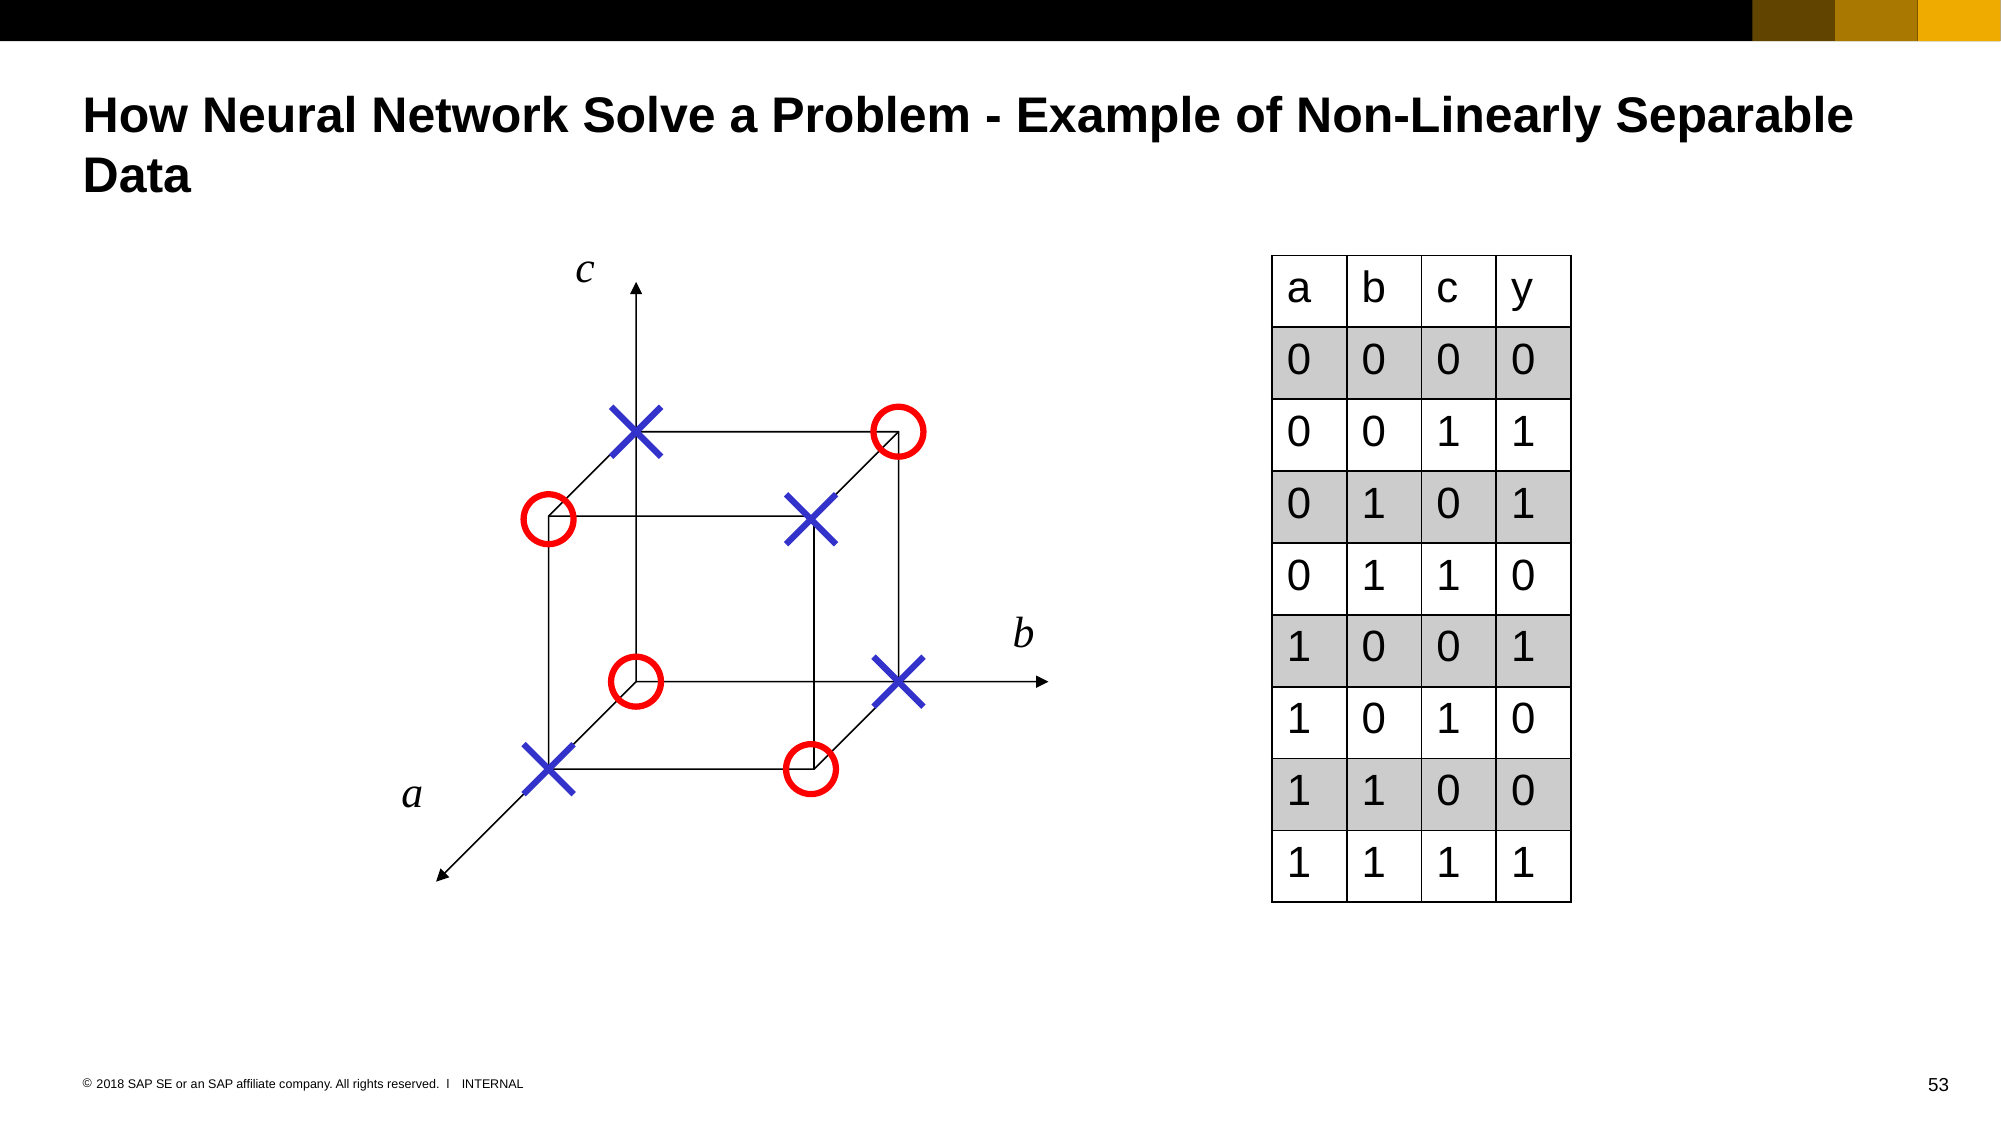

# How Neural Network Solve a Problem - Example of Non-Linearly Separable Data
c

b

a
| a | b | c | y |
| --- | --- | --- | --- |
| 0 | 0 | 0 | 0 |
| 0 | 0 | 1 | 1 |
| 0 | 1 | 0 | 1 |
| 0 | 1 | 1 | 0 |
| 1 | 0 | 0 | 1 |
| 1 | 0 | 1 | 0 |
| 1 | 1 | 0 | 0 |
| 1 | 1 | 1 | 1 |